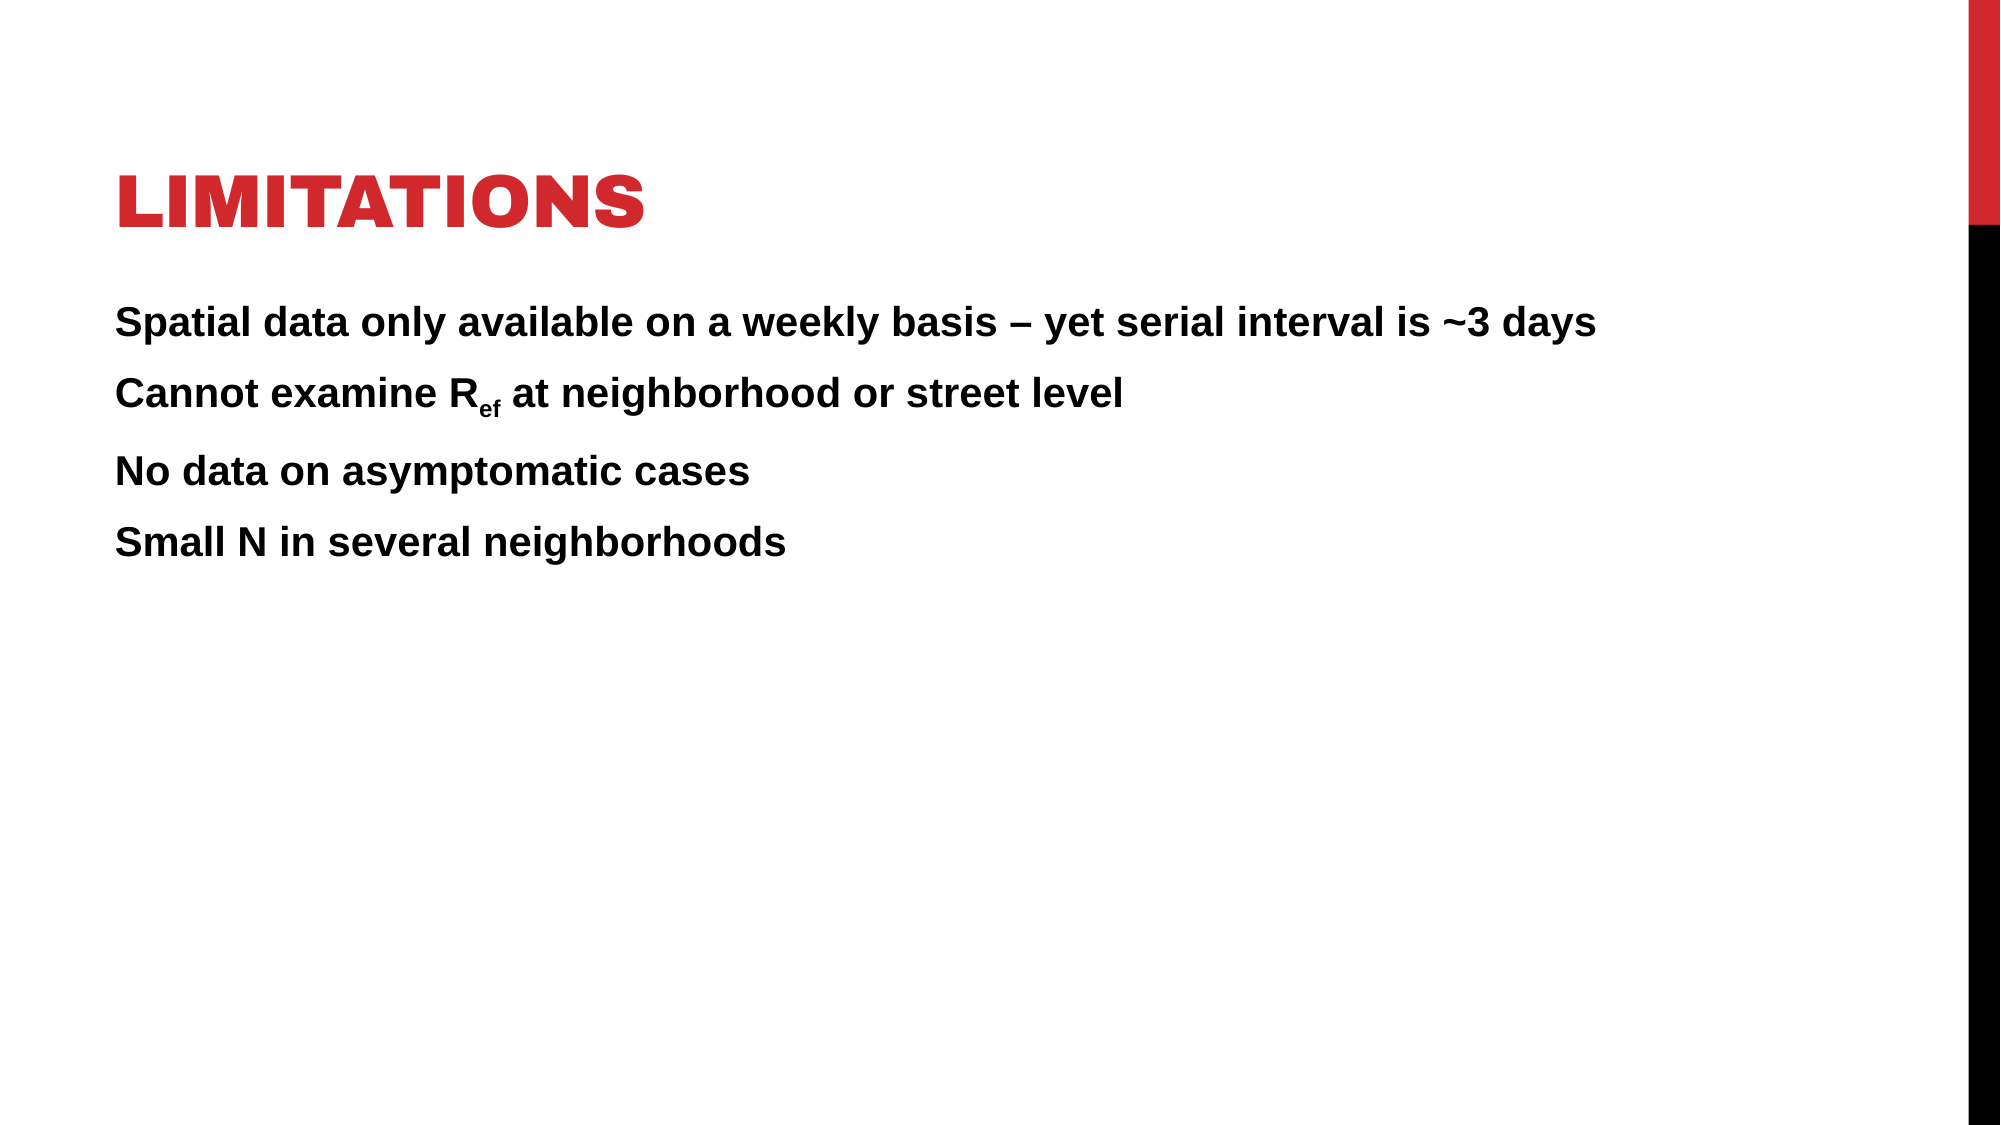

# Limitations
Spatial data only available on a weekly basis – yet serial interval is ~3 days
Cannot examine Ref at neighborhood or street level
No data on asymptomatic cases
Small N in several neighborhoods